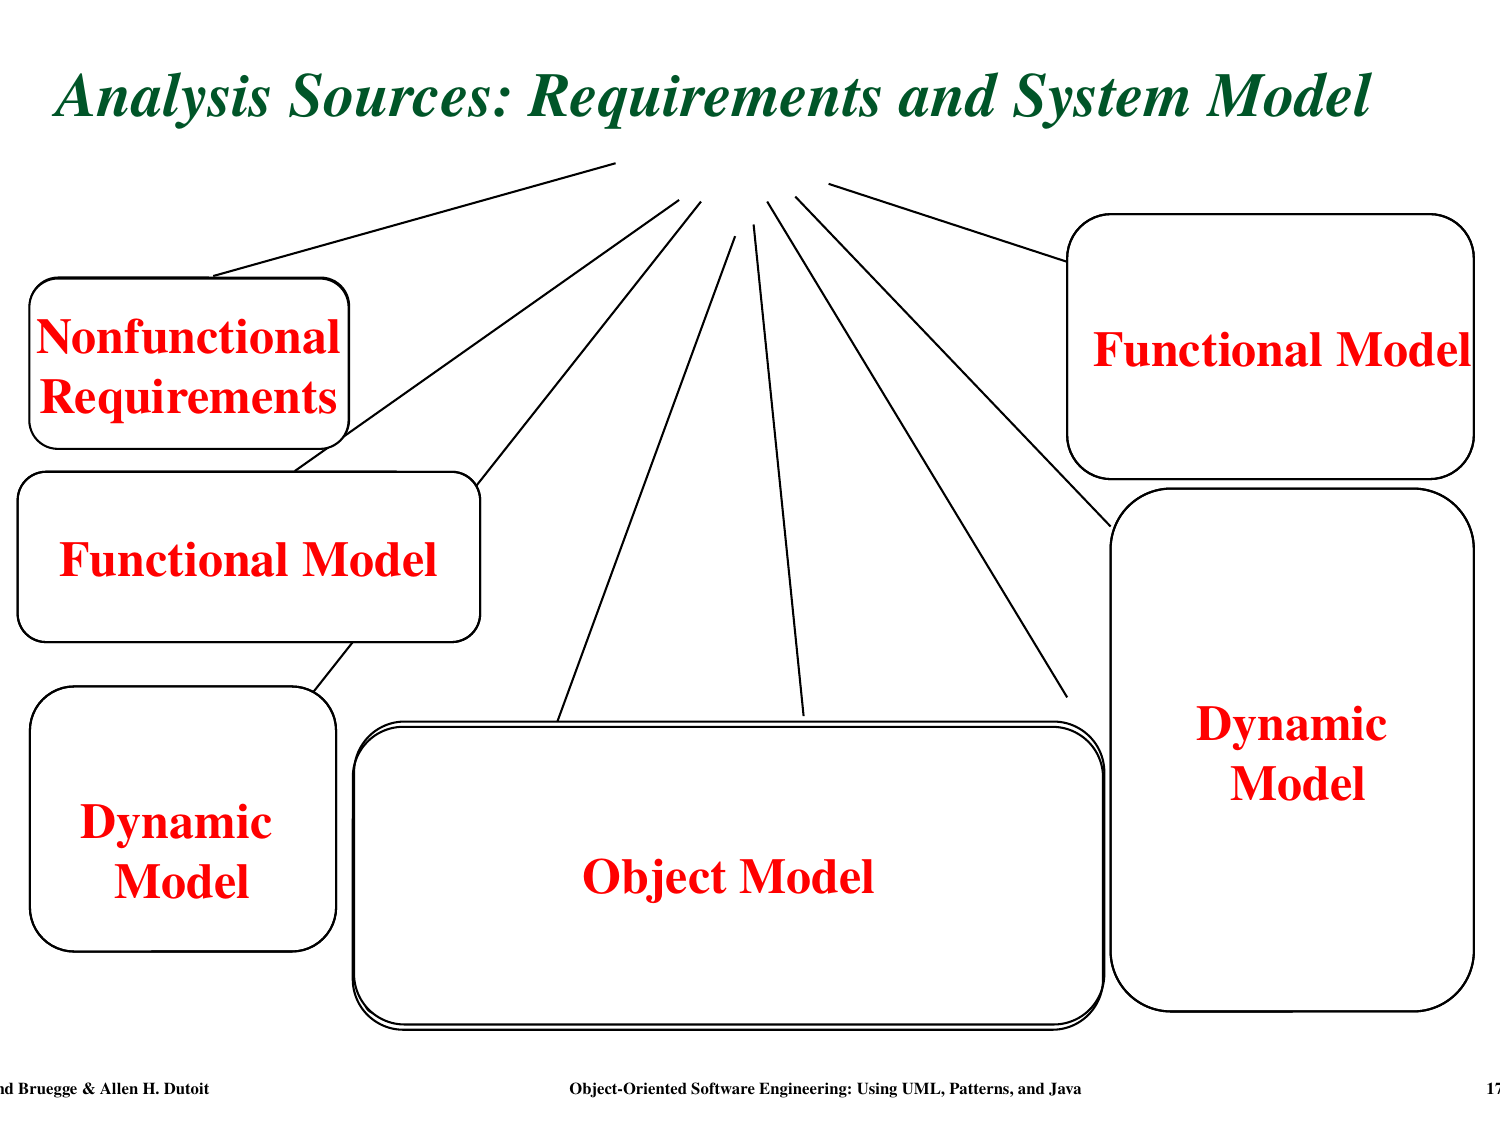

# Analysis Sources: Requirements and System Model

1. Design Goals
Definition
Trade-offs

8. Boundary
Conditions
Initialization
Termination
Failure

2. System Decomposition
Layers vs Partitions
Coherence/Coupling

3. Concurrency
Identification of
Threads

6. Global Resource
Handlung
Access Control List
vs Capabilities
Security
  Functional Model
Functional Model

5. Data
Management
Persistent Objects
Filesystem vs Database

Special Purpose Systems
Buy vs Build
Allocation of Resources
Connectivity
4. Hardware/
Software Mapping

Nonfunctional
Requirements
Dynamic
 Model

Dynamic
Model

7. Software
Control
Monolithic
Event-Driven
Conc. Processes

Object Model